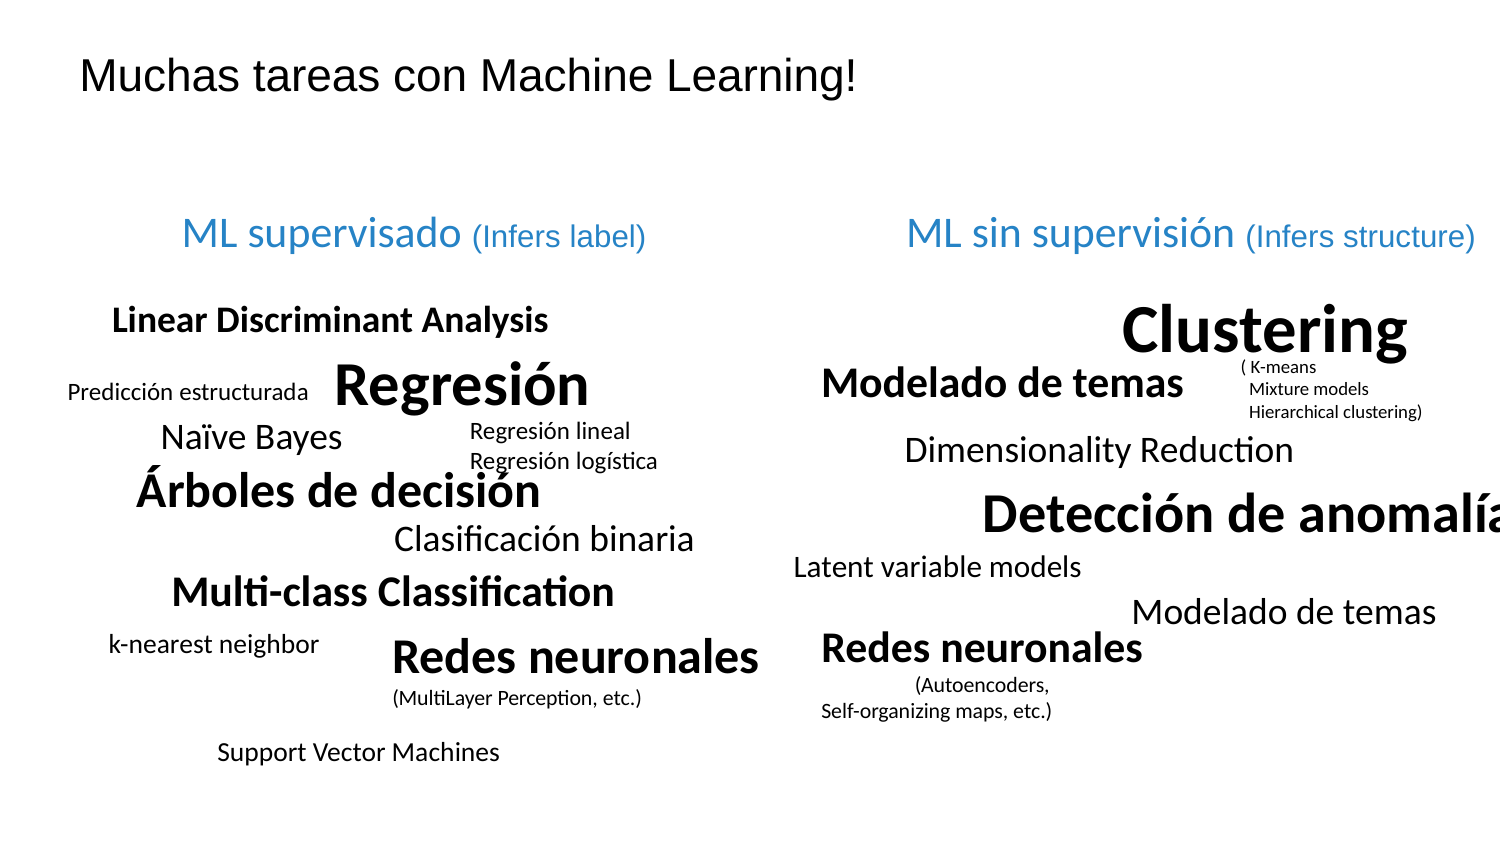

# Muchas tareas con Machine Learning!
ML supervisado (Infers label)
ML sin supervisión (Infers structure)
Clustering
Linear Discriminant Analysis
Regresión
Modelado de temas

( K-means
  Mixture models
  Hierarchical clustering)
Predicción estructurada

Naïve Bayes
Regresión lineal
Regresión logística
Dimensionality Reduction
Árboles de decisión

Detección de anomalías

Clasificación binaria

Latent variable models
Multi-class Classification
Modelado de temas

Redes neuronales
(Autoencoders,
Self-organizing maps, etc.)
Redes neuronales
(MultiLayer Perception, etc.)
k-nearest neighbor
 Support Vector Machines